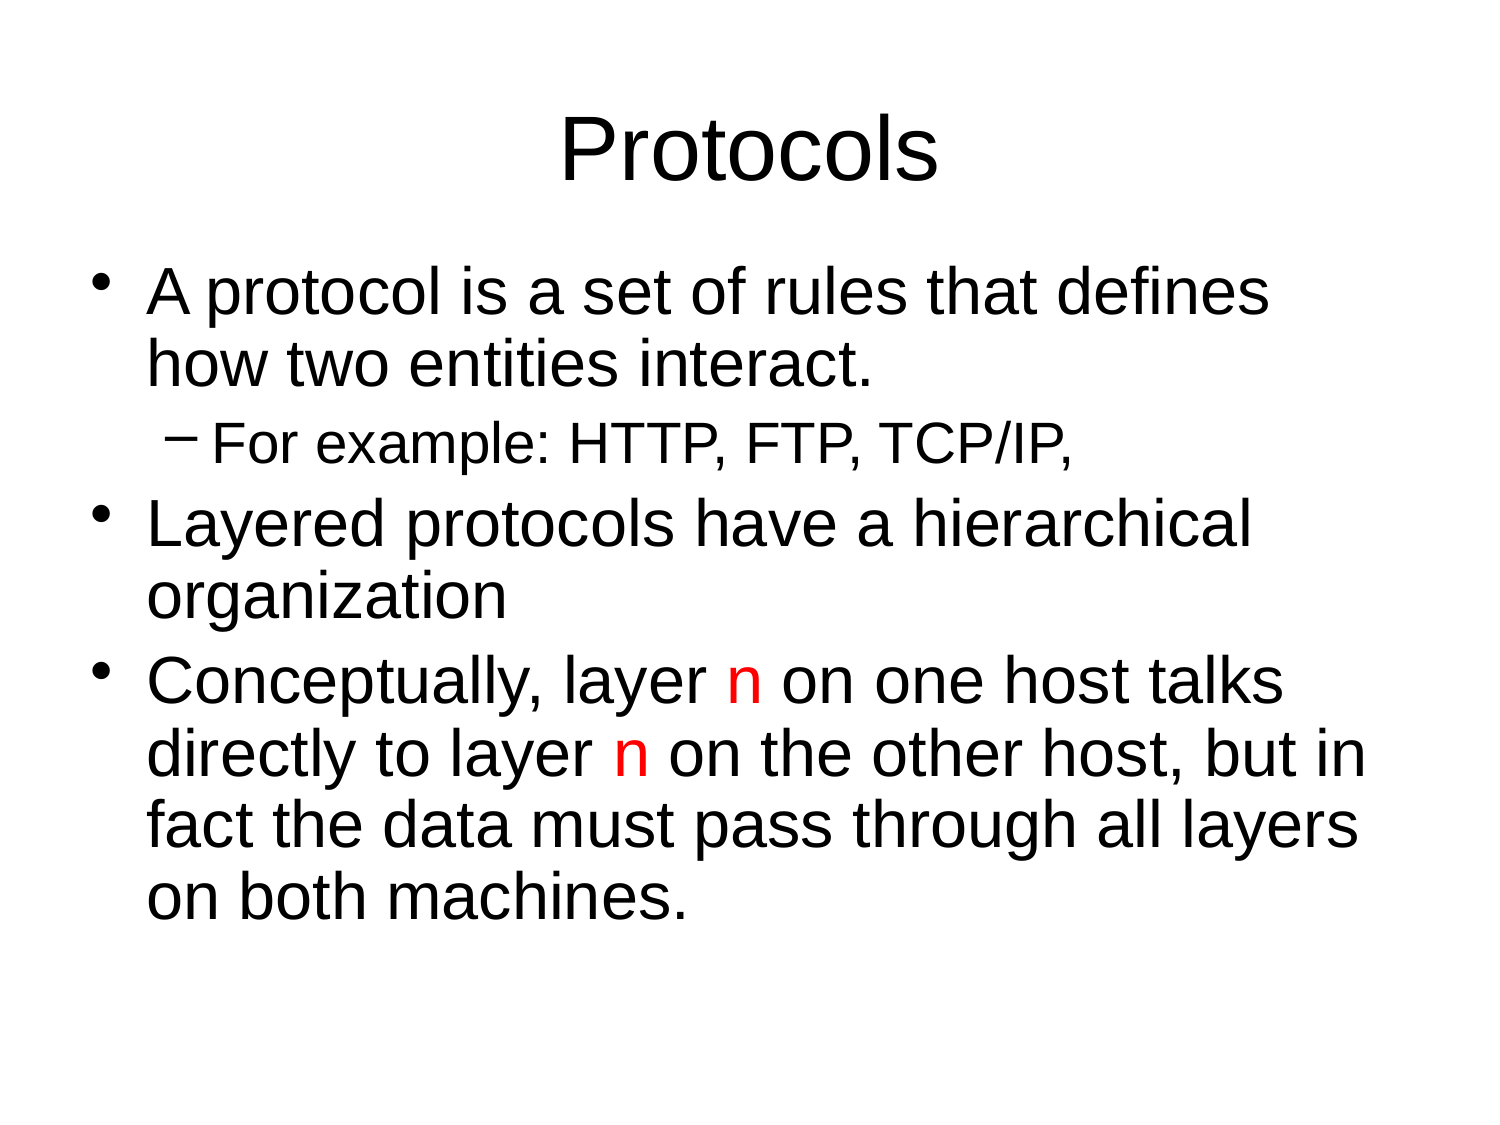

# Protocols
A protocol is a set of rules that defines how two entities interact.
For example: HTTP, FTP, TCP/IP,
Layered protocols have a hierarchical organization
Conceptually, layer n on one host talks  directly to layer n on the other host, but in fact the data must pass through all layers on both machines.